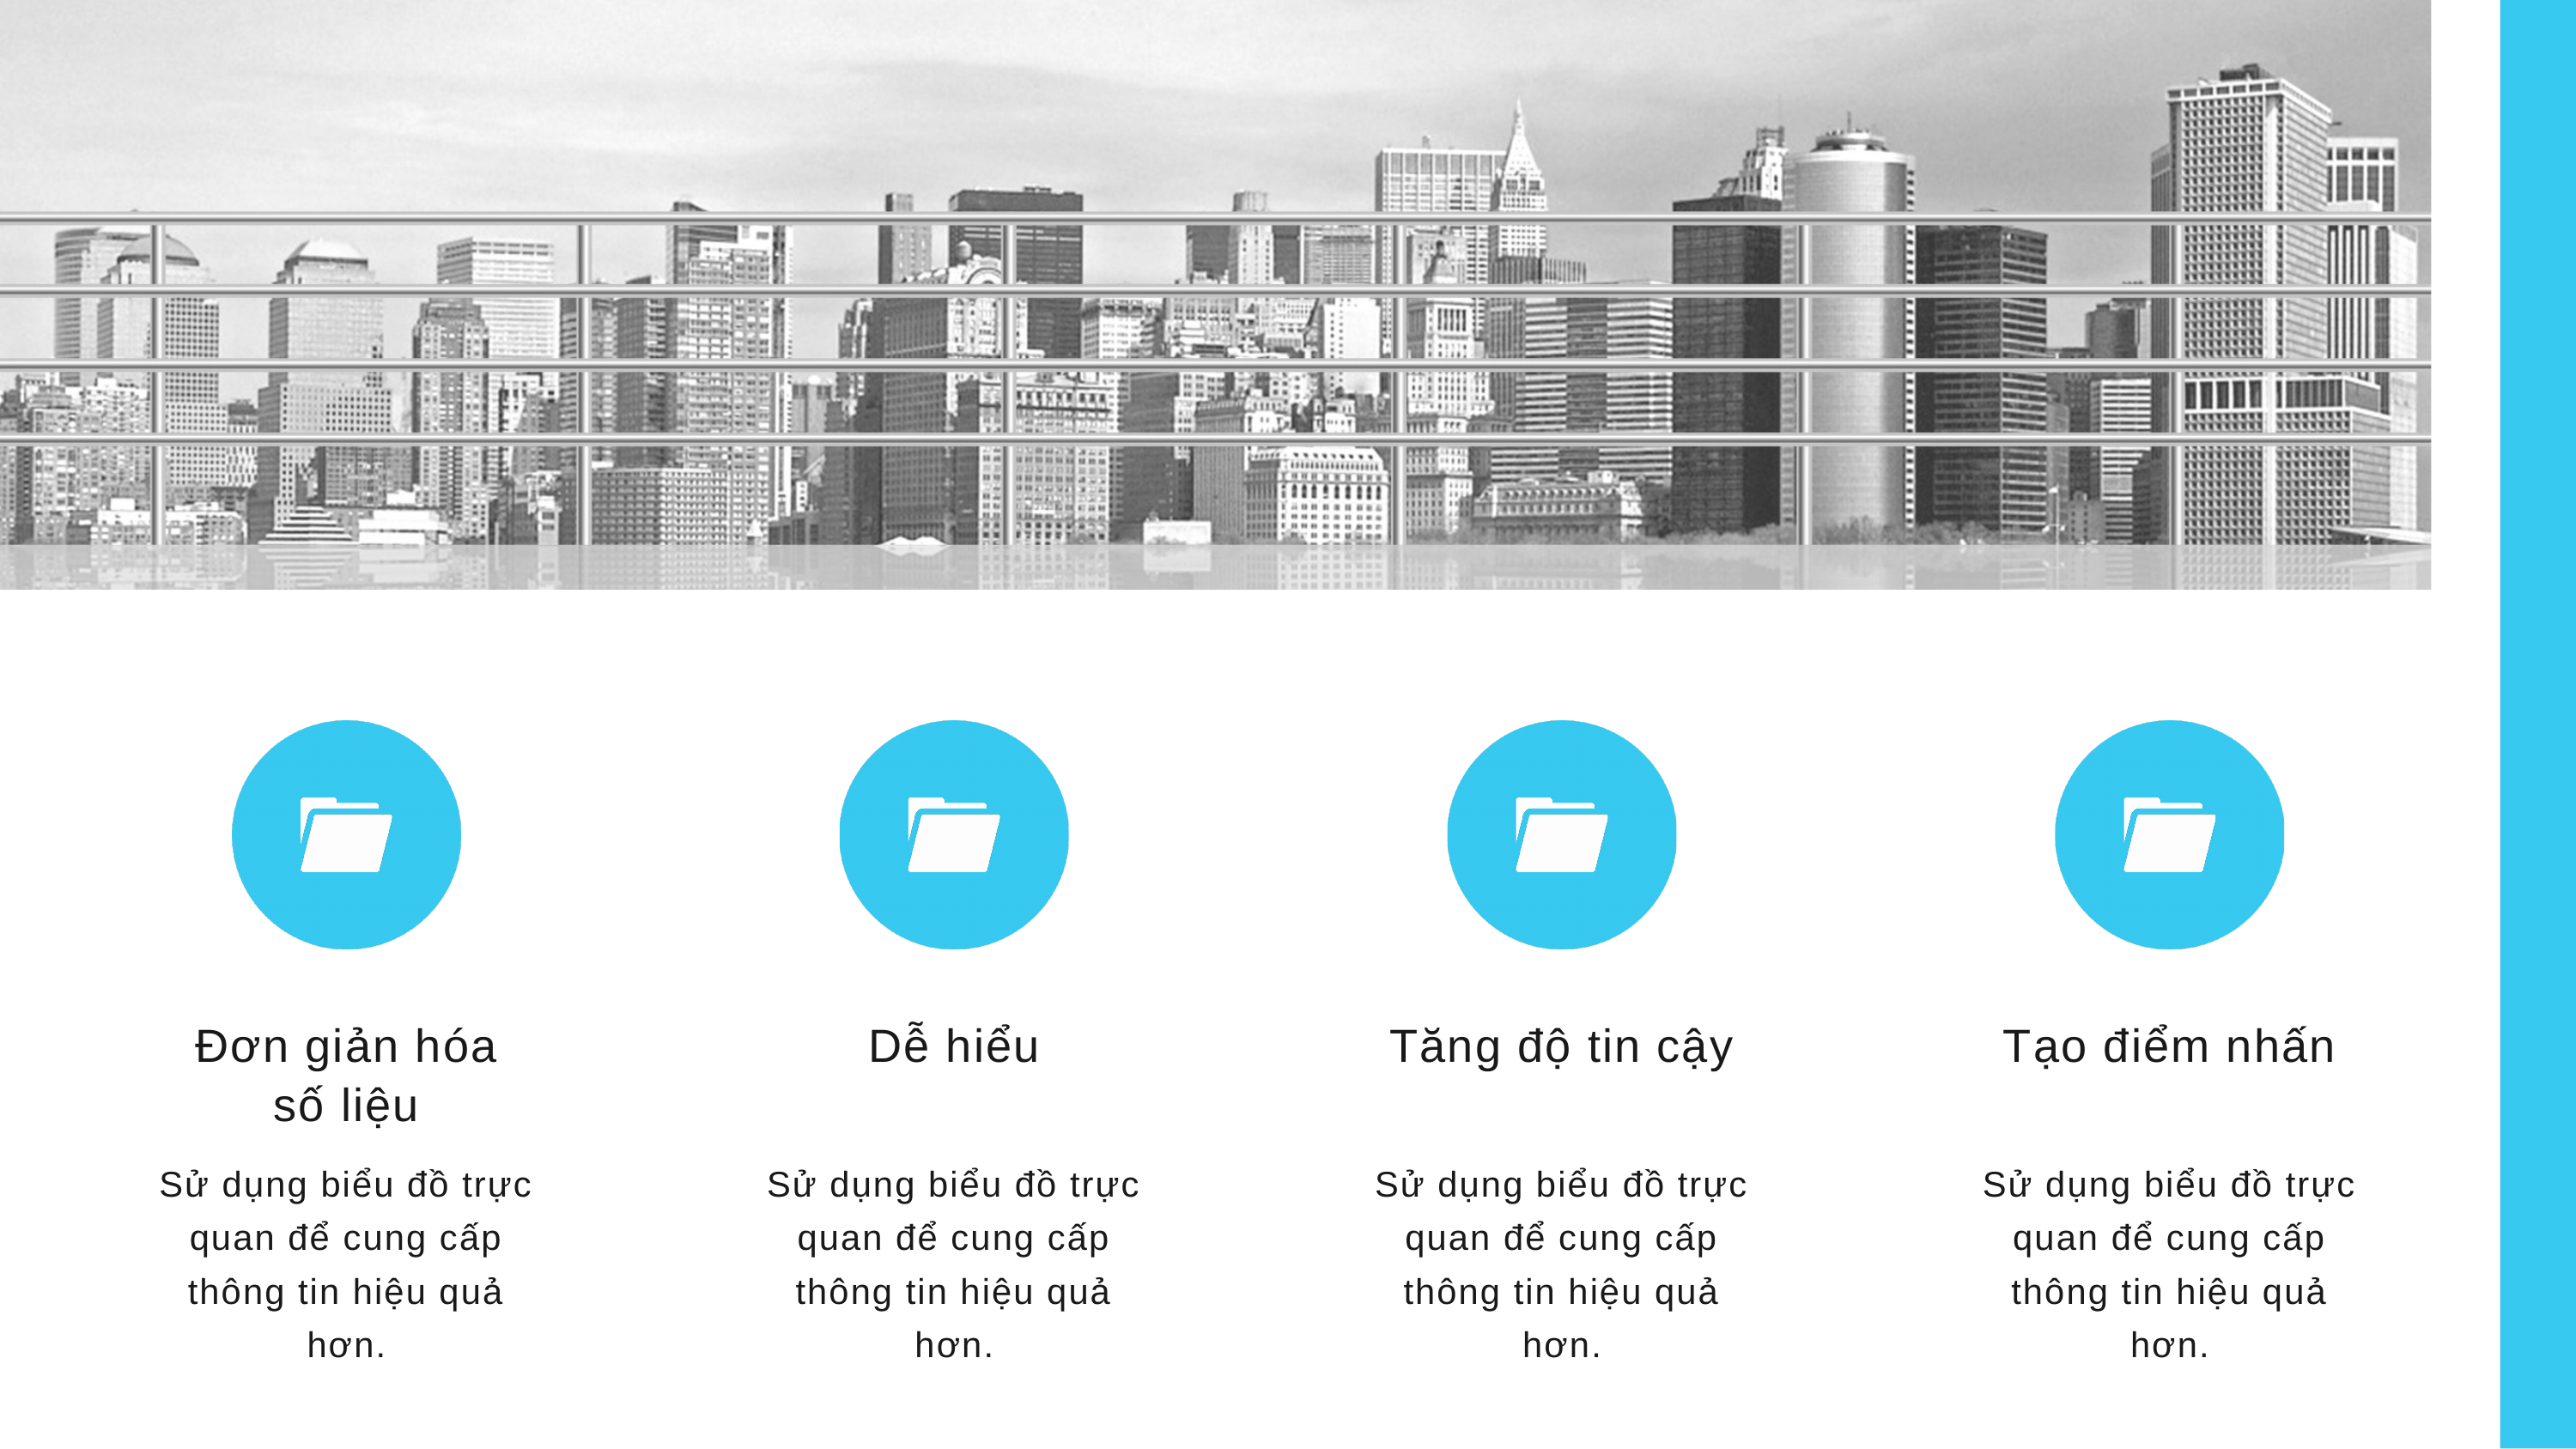

Đơn giản hóa
số liệu
Sử dụng biểu đồ trực quan để cung cấp thông tin hiệu quả hơn.

Dễ hiểu
Sử dụng biểu đồ trực quan để cung cấp thông tin hiệu quả hơn.

Tăng độ tin cậy
Sử dụng biểu đồ trực quan để cung cấp thông tin hiệu quả hơn.

Tạo điểm nhấn
Sử dụng biểu đồ trực quan để cung cấp thông tin hiệu quả hơn.